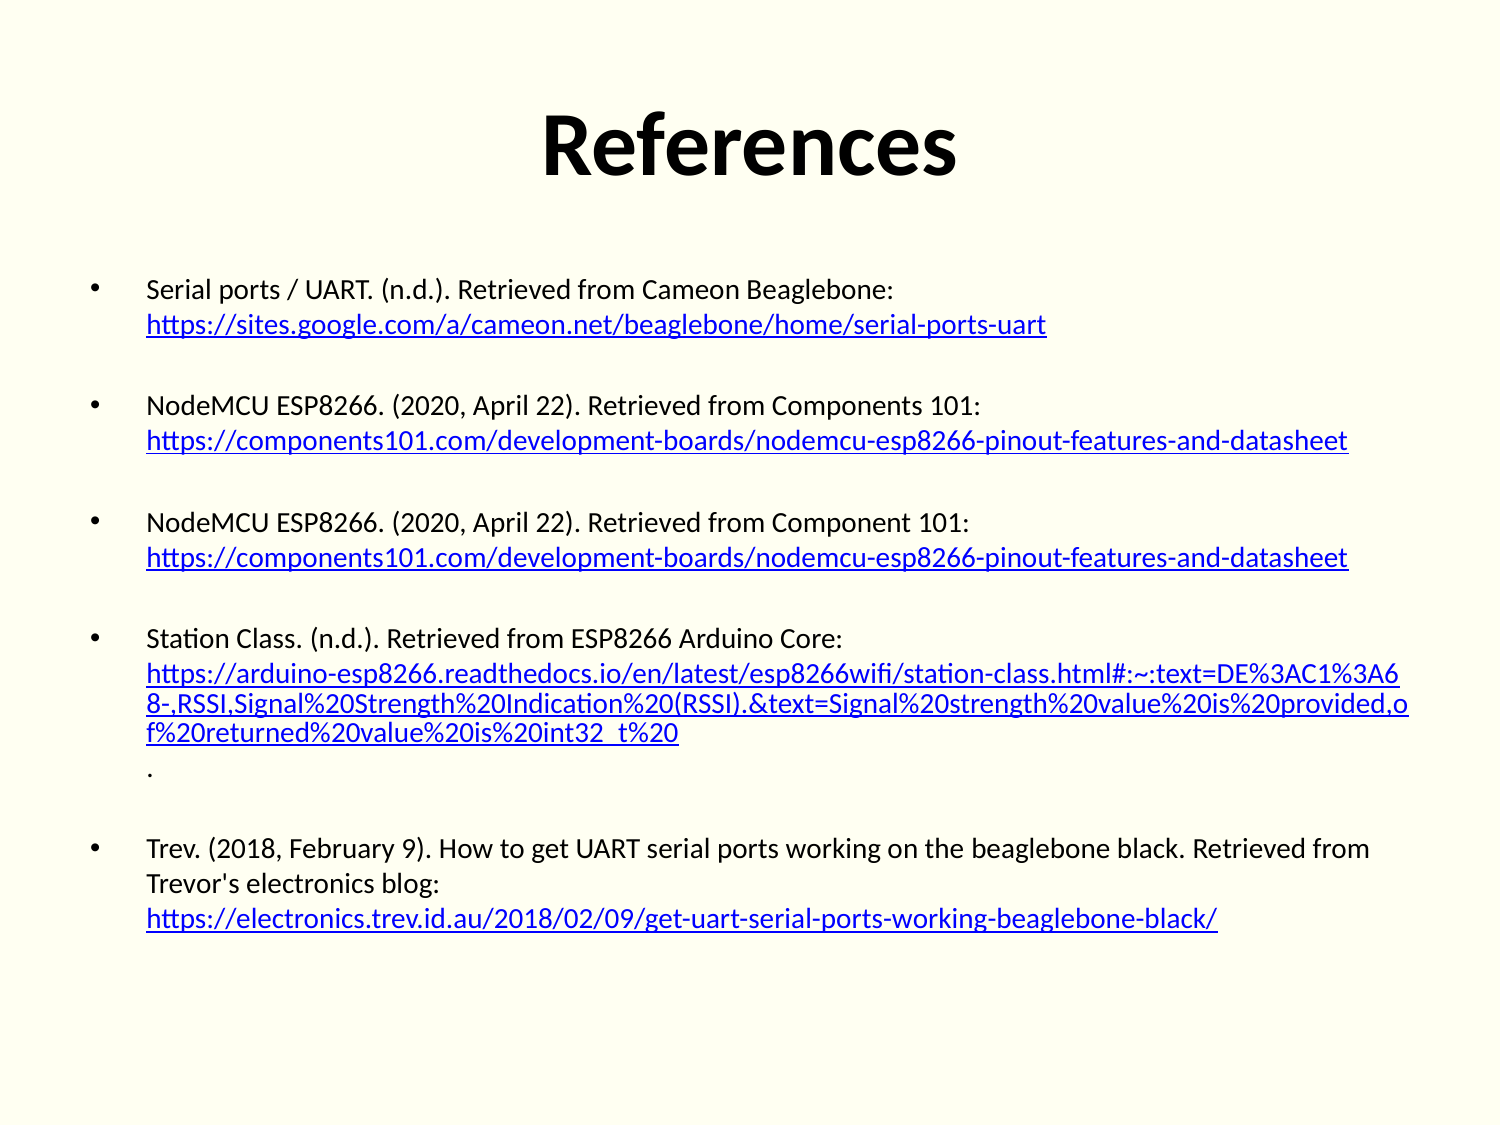

# References
Serial ports / UART. (n.d.). Retrieved from Cameon Beaglebone: https://sites.google.com/a/cameon.net/beaglebone/home/serial-ports-uart

NodeMCU ESP8266. (2020, April 22). Retrieved from Components 101: https://components101.com/development-boards/nodemcu-esp8266-pinout-features-and-datasheet

NodeMCU ESP8266. (2020, April 22). Retrieved from Component 101: https://components101.com/development-boards/nodemcu-esp8266-pinout-features-and-datasheet

Station Class. (n.d.). Retrieved from ESP8266 Arduino Core: https://arduino-esp8266.readthedocs.io/en/latest/esp8266wifi/station-class.html#:~:text=DE%3AC1%3A68-,RSSI,Signal%20Strength%20Indication%20(RSSI).&text=Signal%20strength%20value%20is%20provided,of%20returned%20value%20is%20int32_t%20.

Trev. (2018, February 9). How to get UART serial ports working on the beaglebone black. Retrieved from Trevor's electronics blog: https://electronics.trev.id.au/2018/02/09/get-uart-serial-ports-working-beaglebone-black/